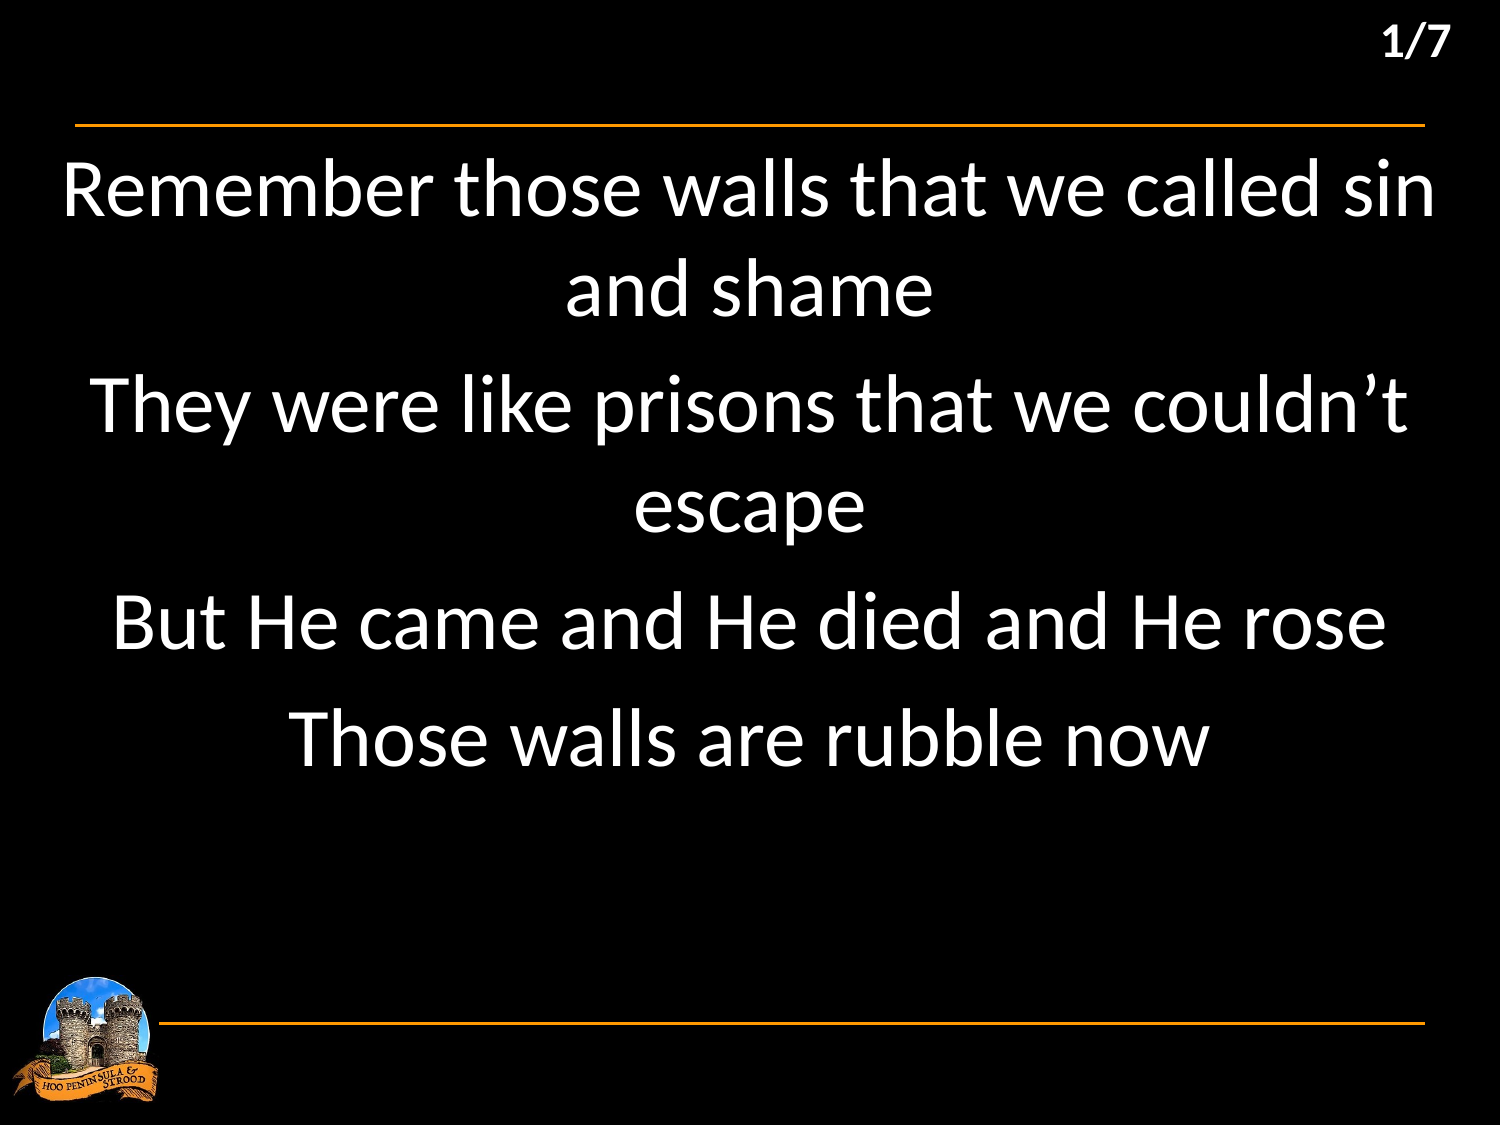

1/7
Remember those walls that we called sin and shame
They were like prisons that we couldn’t escape
But He came and He died and He rose
Those walls are rubble now